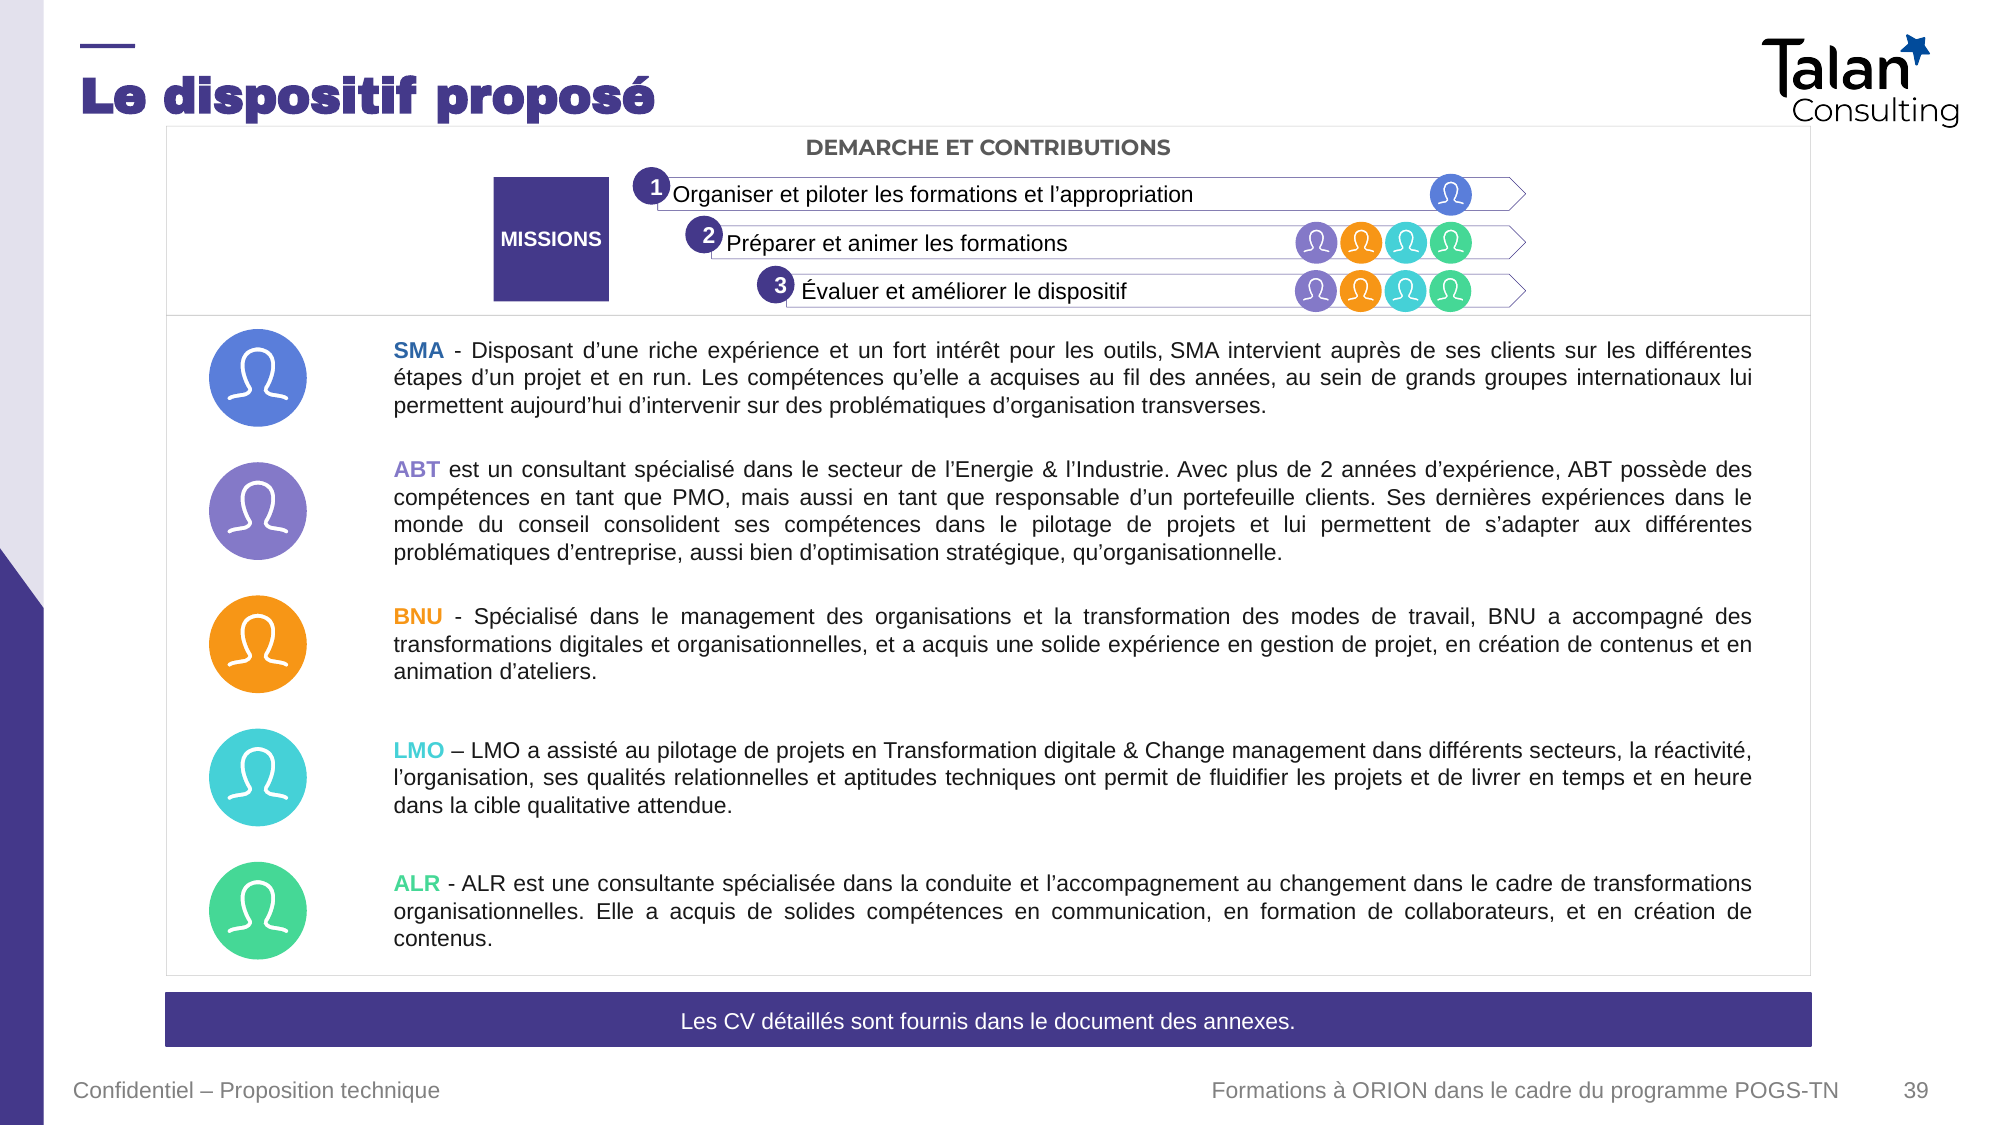

# Le dispositif proposé
DEMARCHE ET CONTRIBUTIONS
1

MISSIONS
Organiser et piloter les formations et l’appropriation
2

Préparer et animer les formations
3

Évaluer et améliorer le dispositif
SMA - Disposant d’une riche expérience et un fort intérêt pour les outils, SMA intervient auprès de ses clients sur les différentes étapes d’un projet et en run. Les compétences qu’elle a acquises au fil des années, au sein de grands groupes internationaux lui permettent aujourd’hui d’intervenir sur des problématiques d’organisation transverses.

ABT est un consultant spécialisé dans le secteur de l’Energie & l’Industrie. Avec plus de 2 années d’expérience, ABT possède des compétences en tant que PMO, mais aussi en tant que responsable d’un portefeuille clients. Ses dernières expériences dans le monde du conseil consolident ses compétences dans le pilotage de projets et lui permettent de s’adapter aux différentes problématiques d’entreprise, aussi bien d’optimisation stratégique, qu’organisationnelle.

BNU - Spécialisé dans le management des organisations et la transformation des modes de travail, BNU a accompagné des transformations digitales et organisationnelles, et a acquis une solide expérience en gestion de projet, en création de contenus et en animation d’ateliers.

LMO – LMO a assisté au pilotage de projets en Transformation digitale & Change management dans différents secteurs, la réactivité, l’organisation, ses qualités relationnelles et aptitudes techniques ont permit de fluidifier les projets et de livrer en temps et en heure dans la cible qualitative attendue.

ALR - ALR est une consultante spécialisée dans la conduite et l’accompagnement au changement dans le cadre de transformations organisationnelles. Elle a acquis de solides compétences en communication, en formation de collaborateurs, et en création de contenus.

Les CV détaillés sont fournis dans le document des annexes.